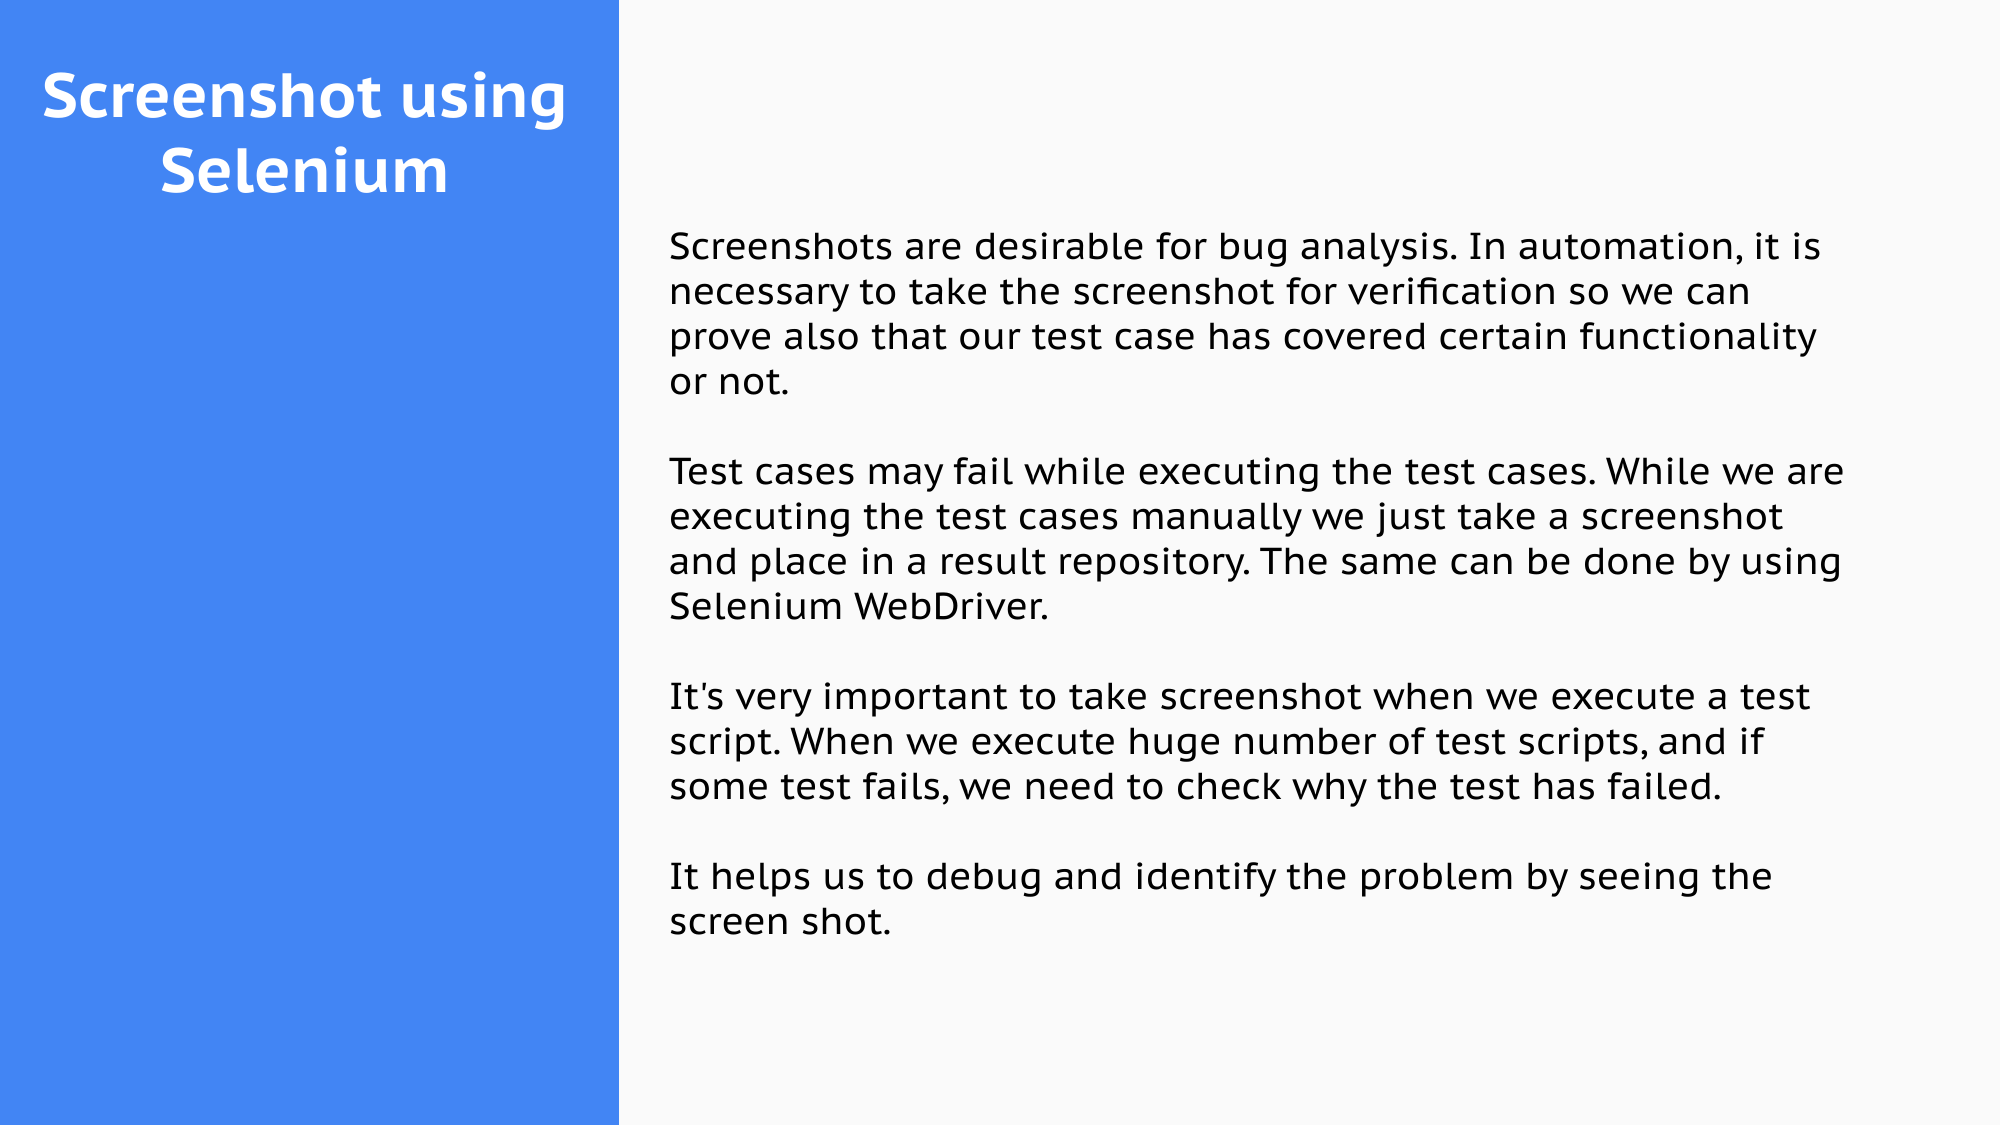

# Screenshot using Selenium
Screenshots are desirable for bug analysis. In automation, it is necessary to take the screenshot for verification so we can prove also that our test case has covered certain functionality or not.

Test cases may fail while executing the test cases. While we are executing the test cases manually we just take a screenshot and place in a result repository. The same can be done by using Selenium WebDriver.

It's very important to take screenshot when we execute a test script. When we execute huge number of test scripts, and if some test fails, we need to check why the test has failed.

It helps us to debug and identify the problem by seeing the screen shot.